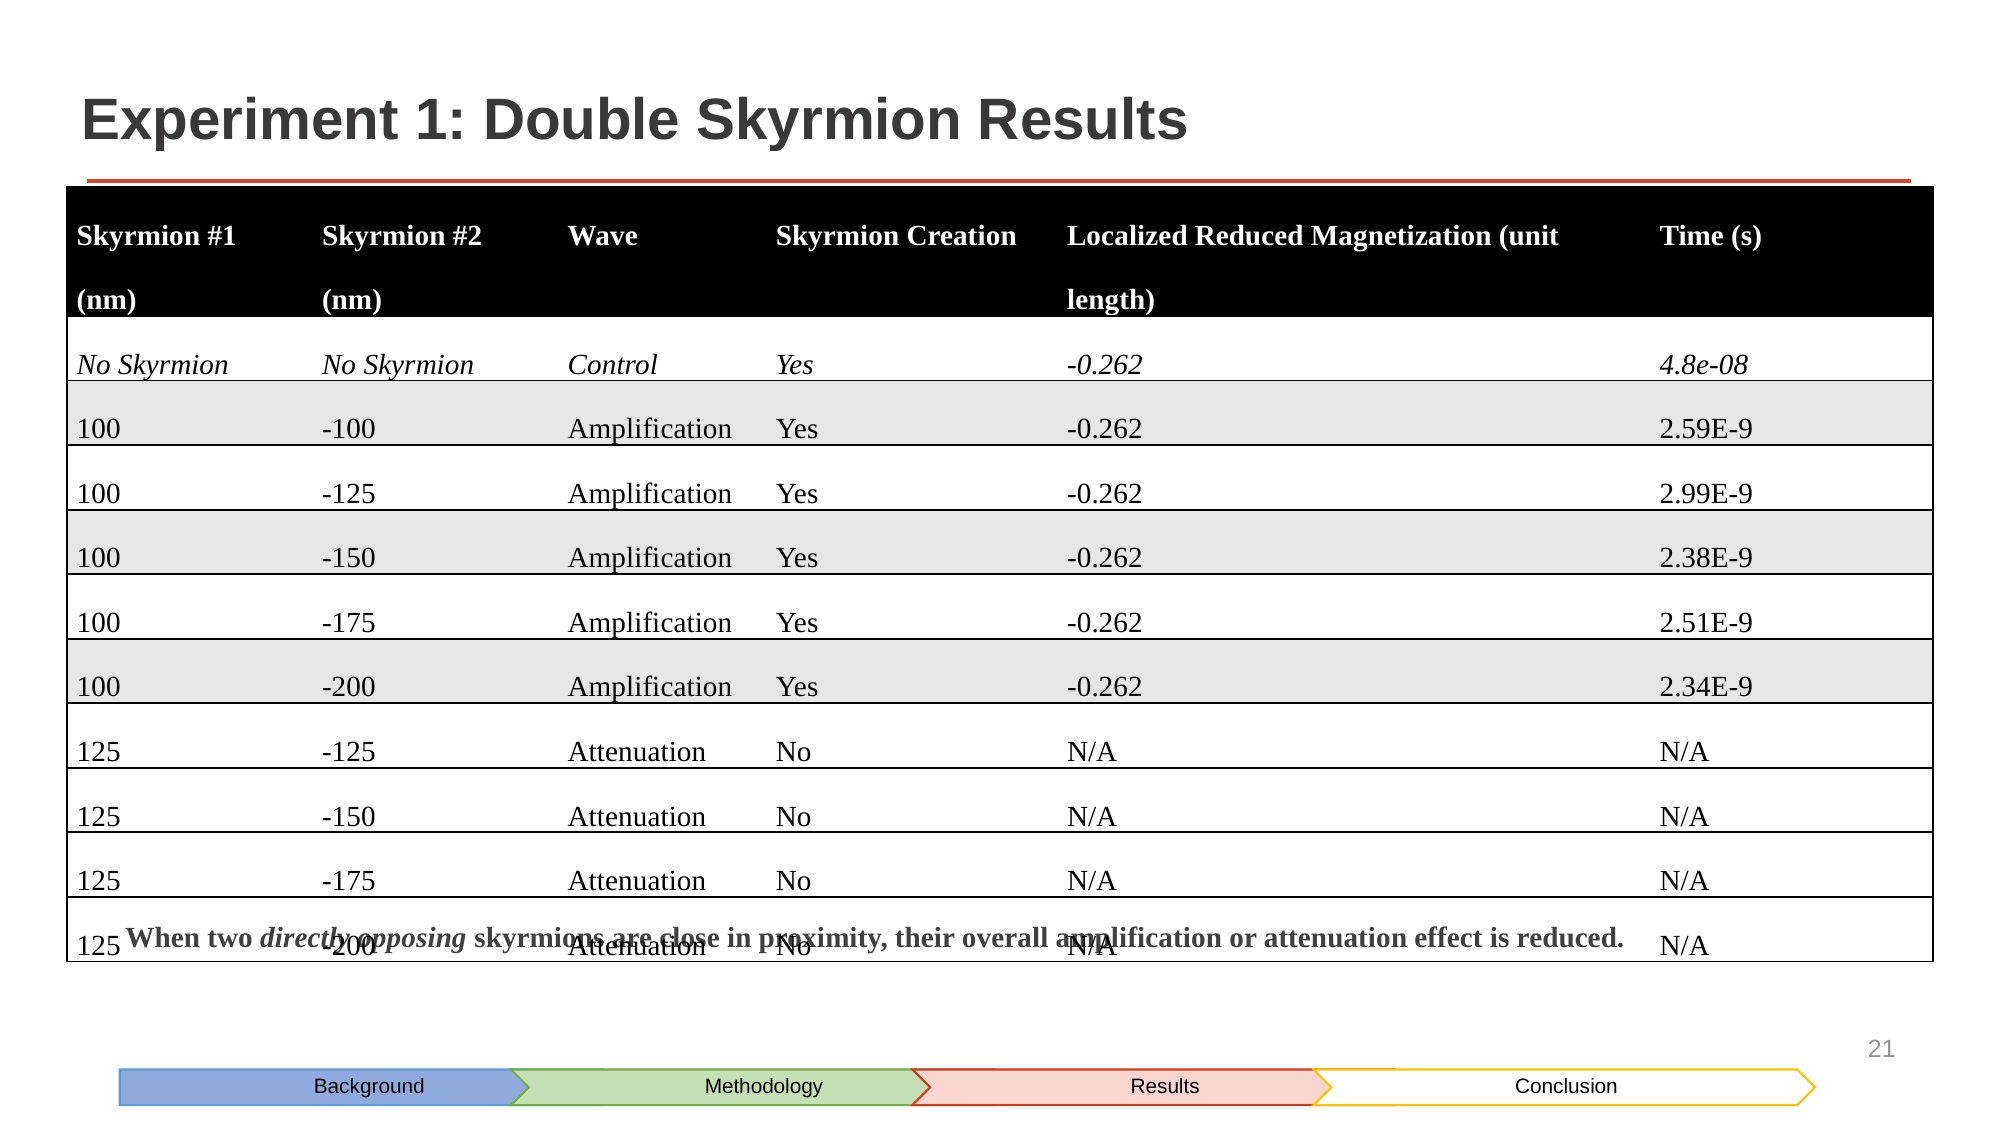

# Experiment 1: Double Skyrmion Results
| Skyrmion #1 (nm) | Skyrmion #2 (nm) | Wave | Skyrmion Creation | Localized Reduced Magnetization (unit length) | Time (s) |
| --- | --- | --- | --- | --- | --- |
| No Skyrmion | No Skyrmion | Control | Yes | -0.262 | 4.8e-08 |
| 100 | -100 | Amplification | Yes | -0.262 | 2.59E-9 |
| 100 | -125 | Amplification | Yes | -0.262 | 2.99E-9 |
| 100 | -150 | Amplification | Yes | -0.262 | 2.38E-9 |
| 100 | -175 | Amplification | Yes | -0.262 | 2.51E-9 |
| 100 | -200 | Amplification | Yes | -0.262 | 2.34E-9 |
| 125 | -125 | Attenuation | No | N/A | N/A |
| 125 | -150 | Attenuation | No | N/A | N/A |
| 125 | -175 | Attenuation | No | N/A | N/A |
| 125 | -200 | Attenuation | No | N/A | N/A |
When two directly opposing skyrmions are close in proximity, their overall amplification or attenuation effect is reduced.
21
Background
Methodology
Results
Conclusion